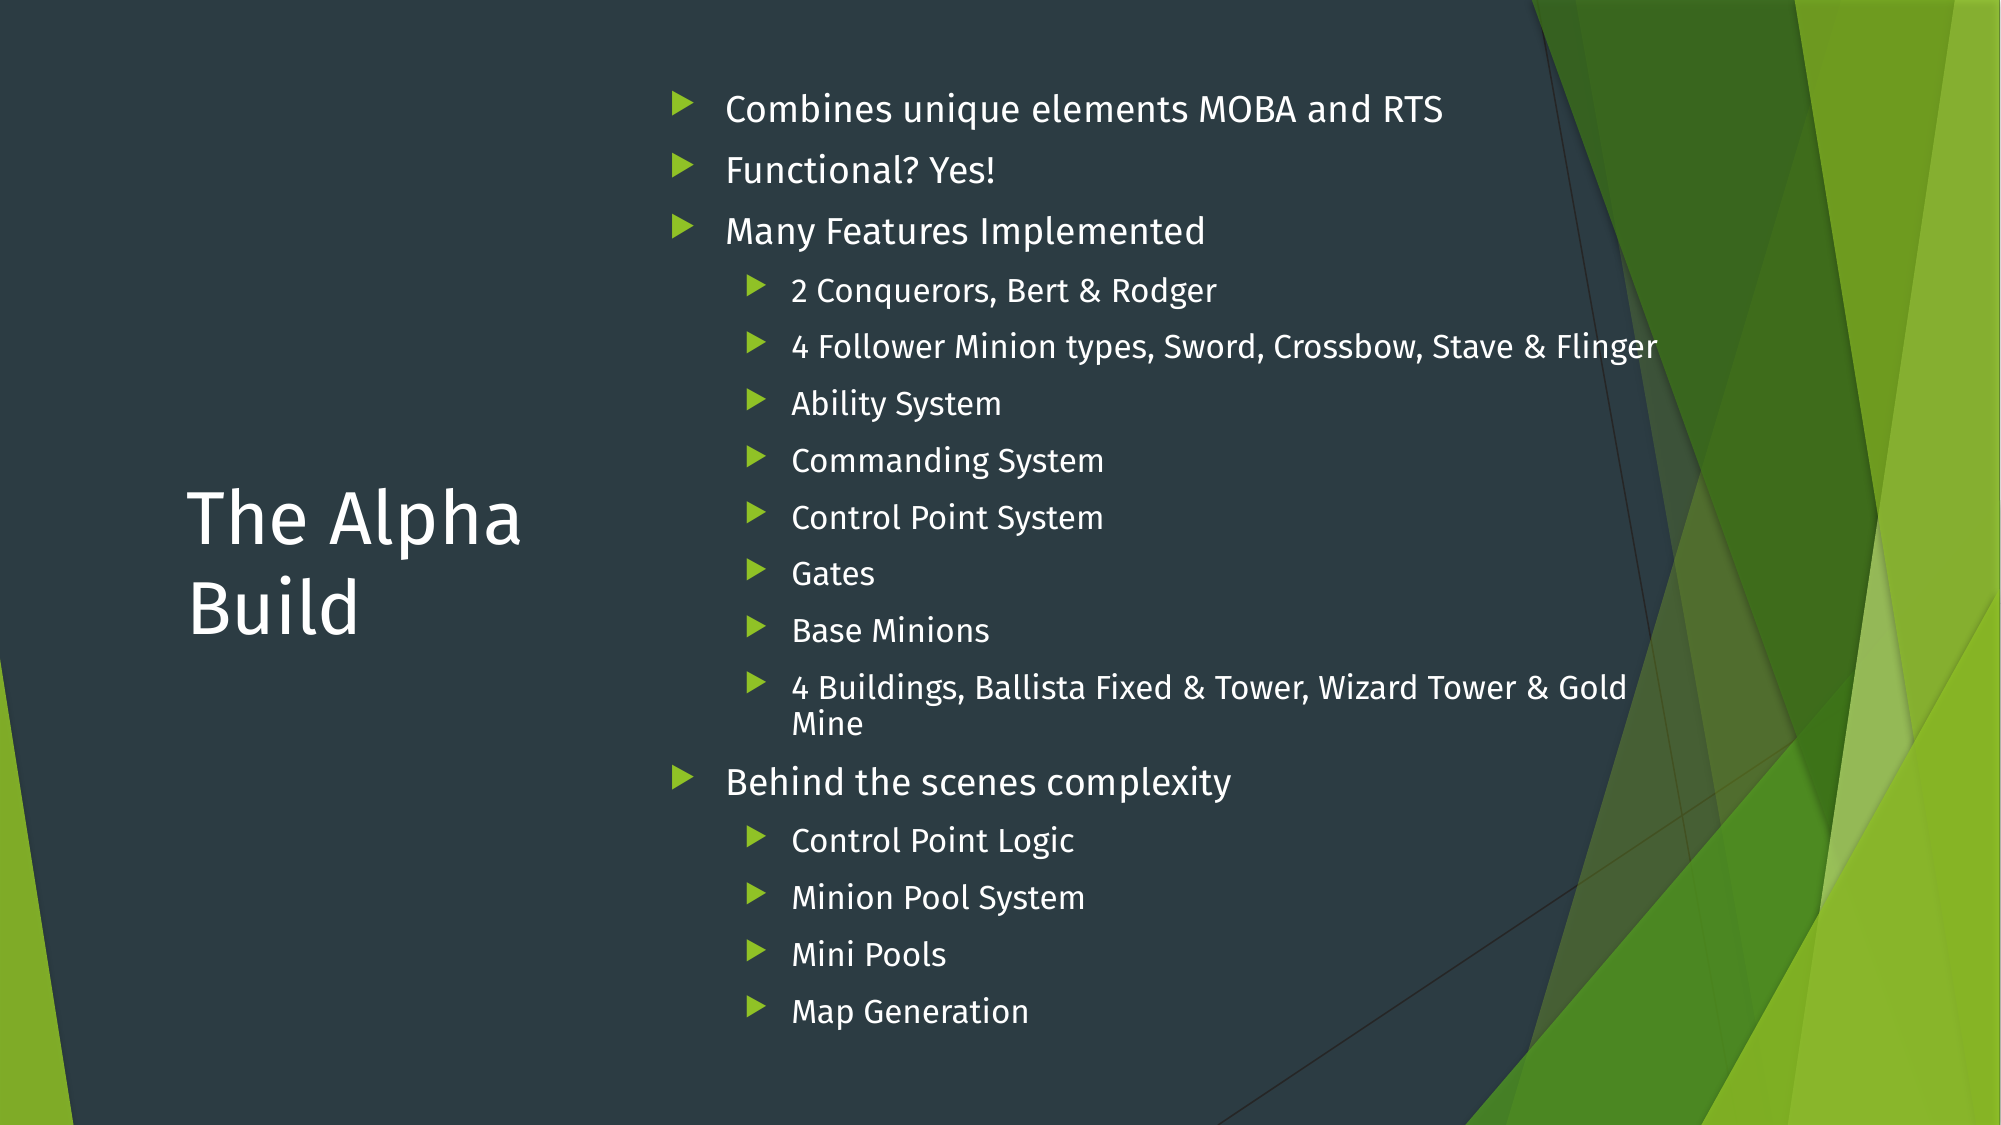

Combines unique elements MOBA and RTS
Functional? Yes!
Many Features Implemented
2 Conquerors, Bert & Rodger
4 Follower Minion types, Sword, Crossbow, Stave & Flinger
Ability System
Commanding System
Control Point System
Gates
Base Minions
4 Buildings, Ballista Fixed & Tower, Wizard Tower & Gold Mine
Behind the scenes complexity
Control Point Logic
Minion Pool System
Mini Pools
Map Generation
# The Alpha Build